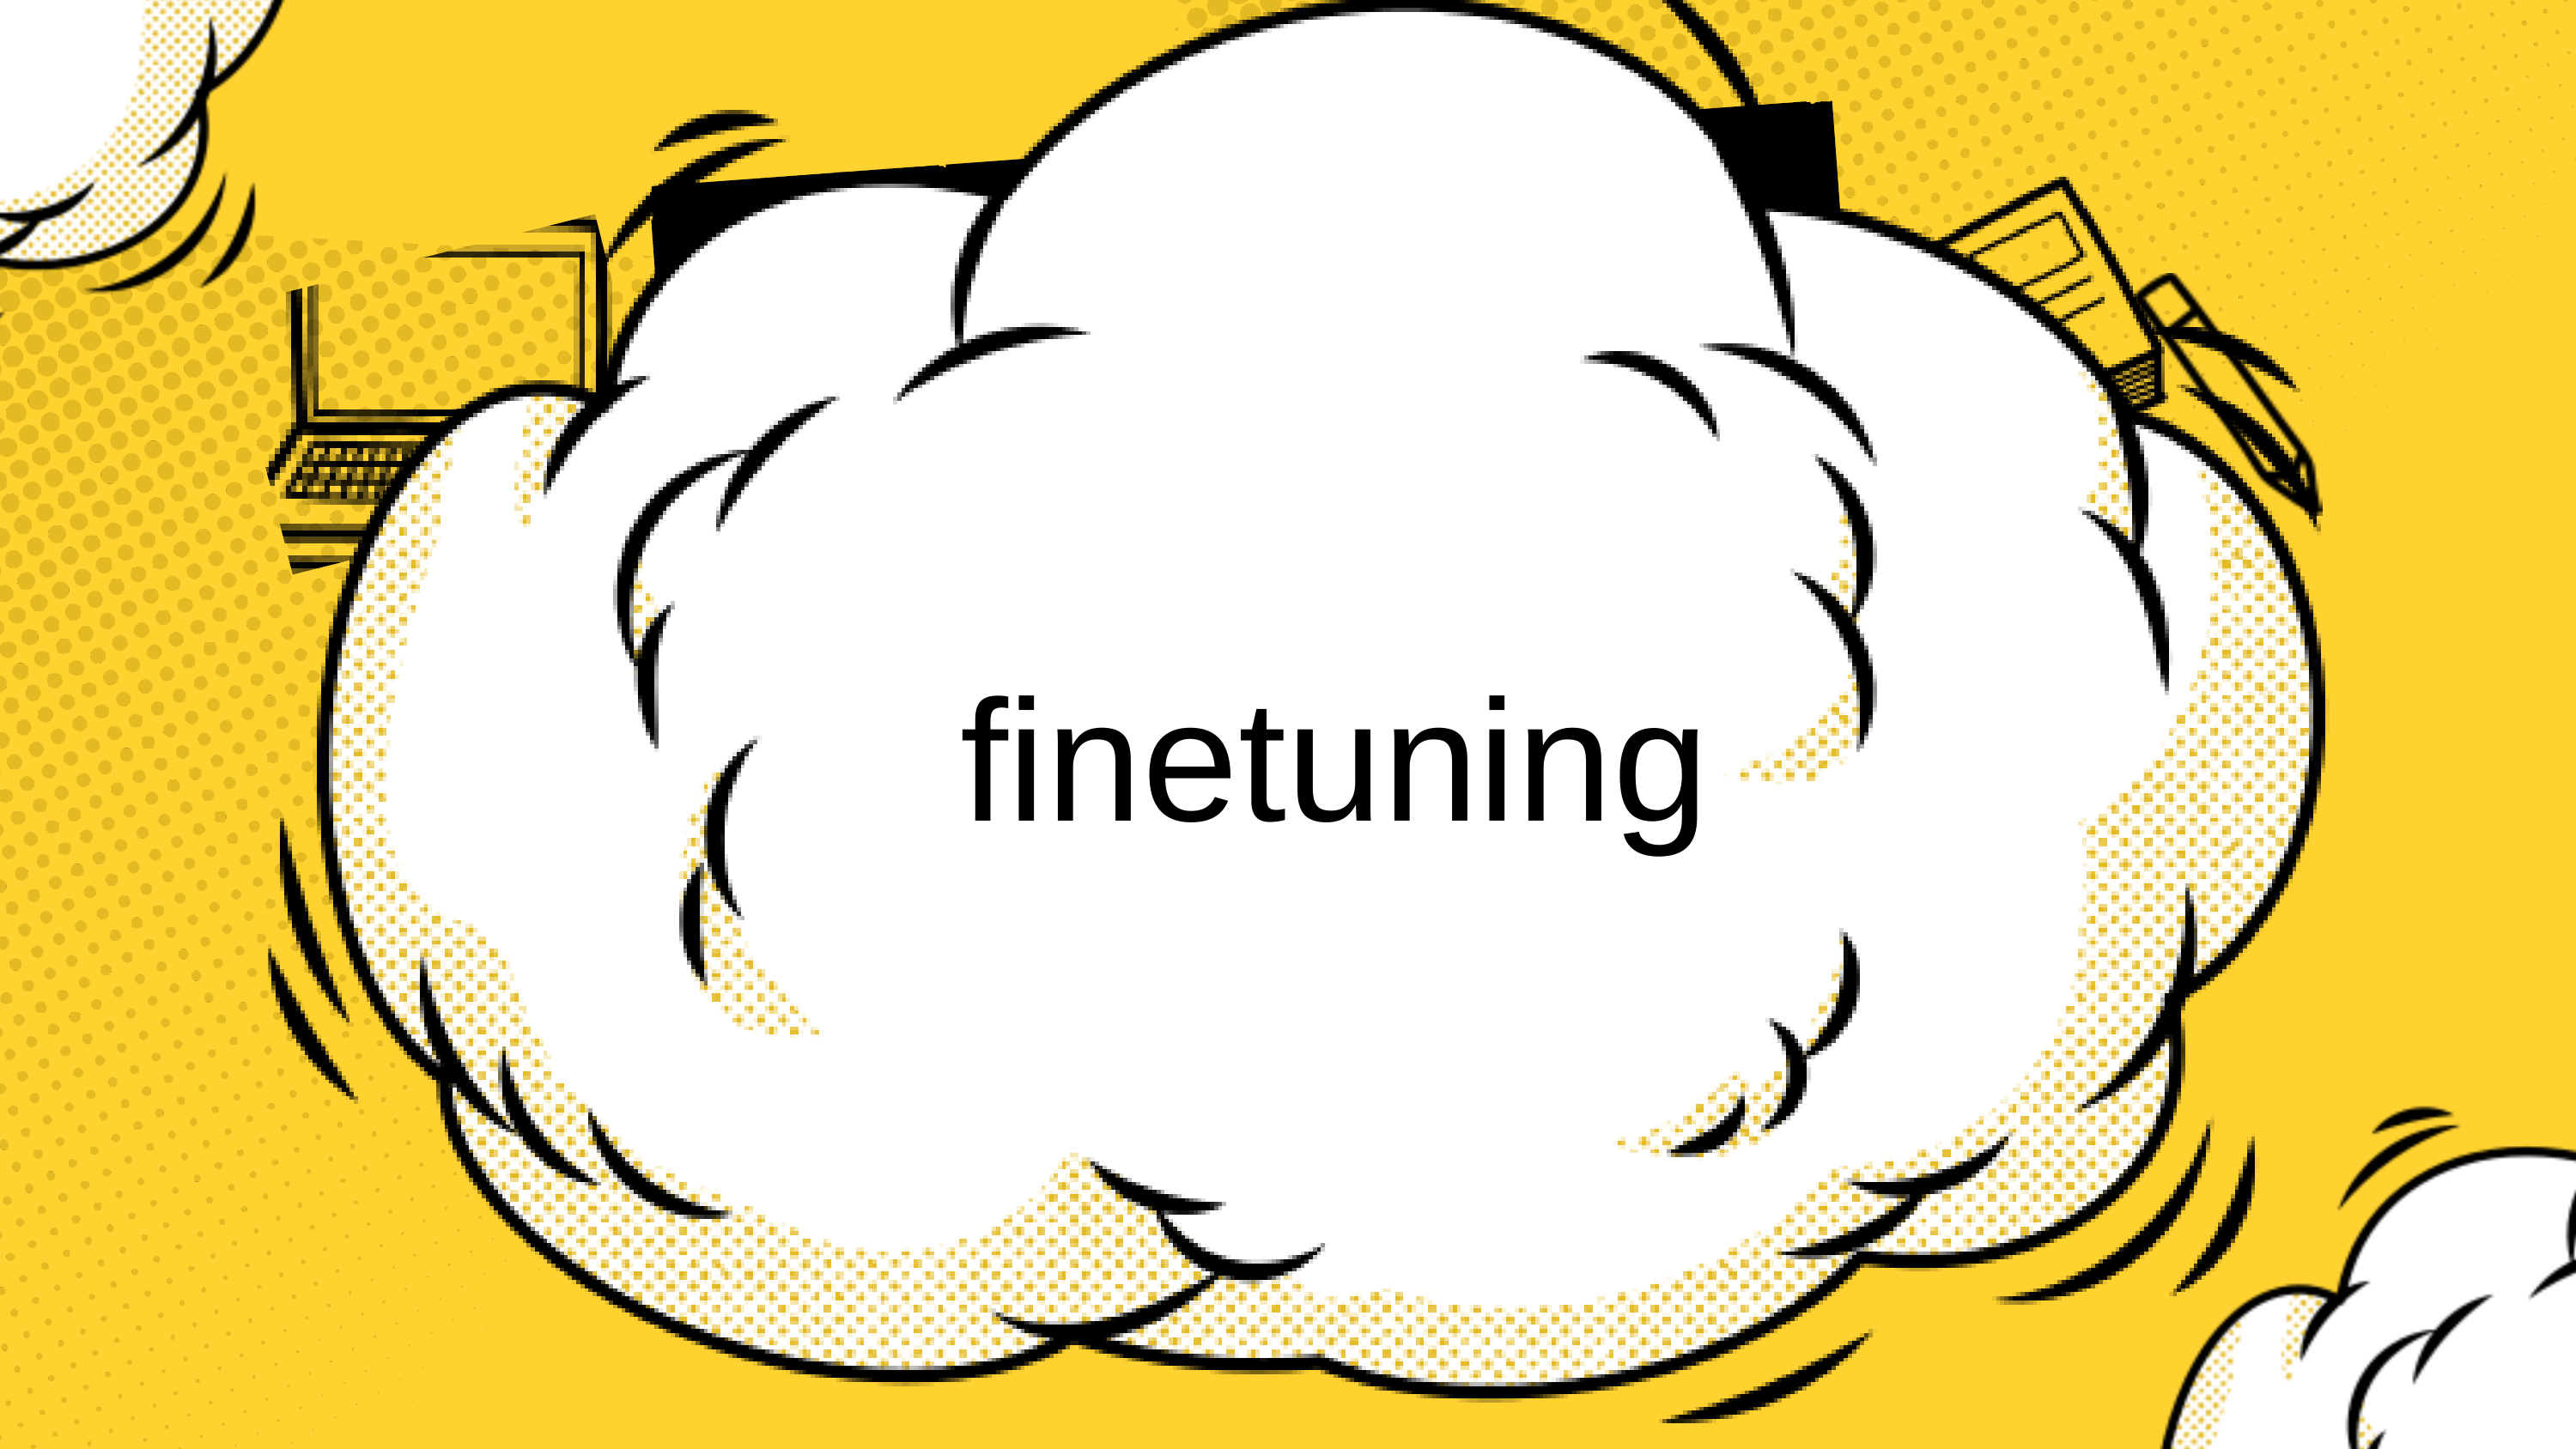

Problemas

finetuning
texto manuscrito
Imágenes de comic
Lorem ipsum dolor sit amet dictum, consectetur adipiscing elit. Maecenas eget commodo ante. Morbi nisl erat, dictum et dictum nec, bibendum et.
Lorem ipsum dolor sit amet dictum, consectetur adipiscing elit. Maecenas eget commodo ante. Morbi nisl erat, dictum et dictum nec, bibendum et.